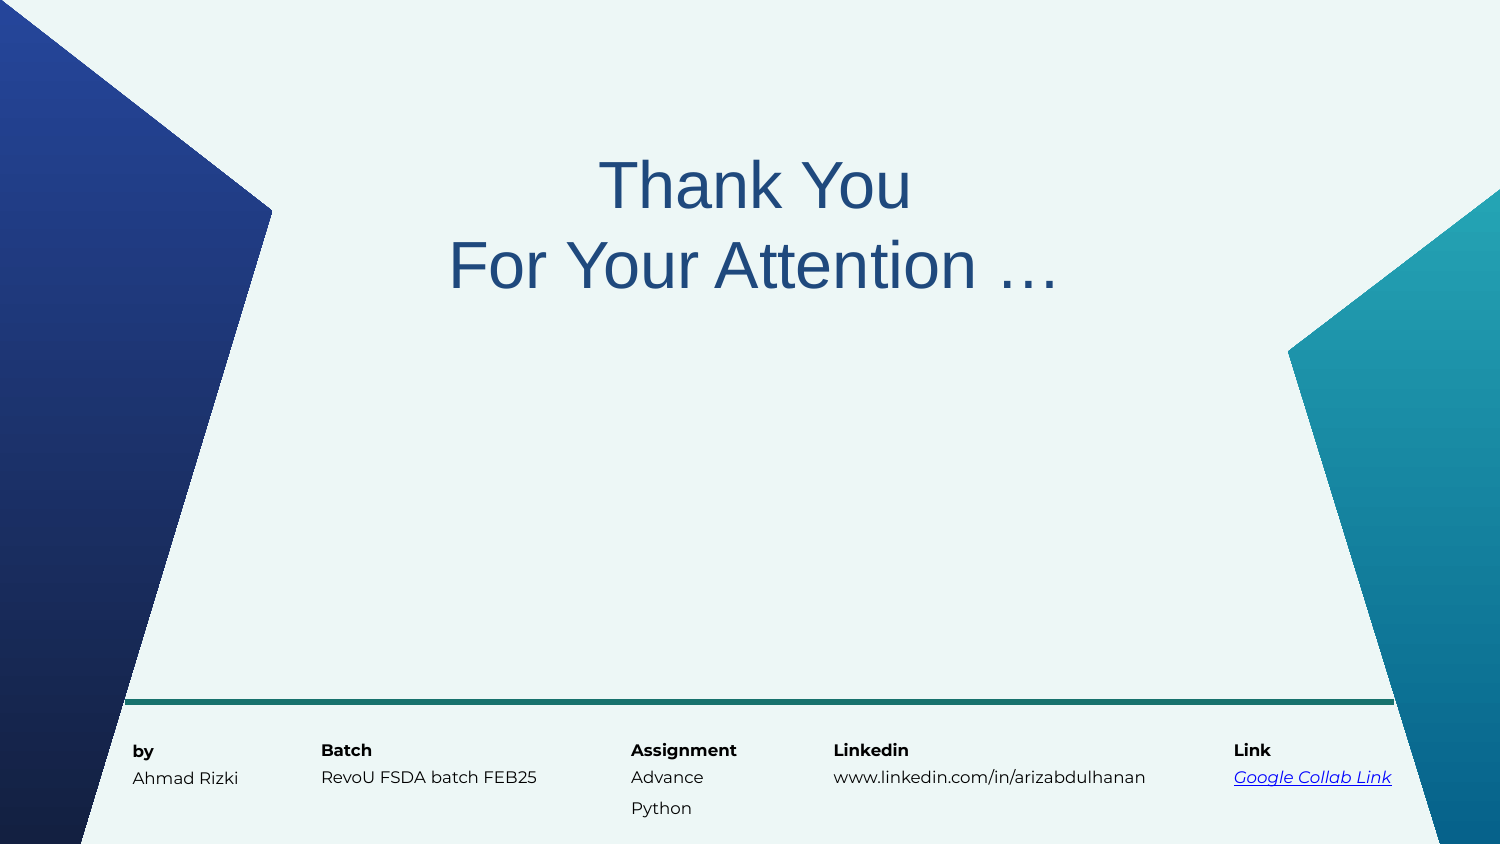

Thank You
For Your Attention …
Assignment
Batch
Linkedin
Link
by
RevoU FSDA batch FEB25
Advance
Python
www.linkedin.com/in/arizabdulhanan

Google Collab Link
Ahmad Rizki